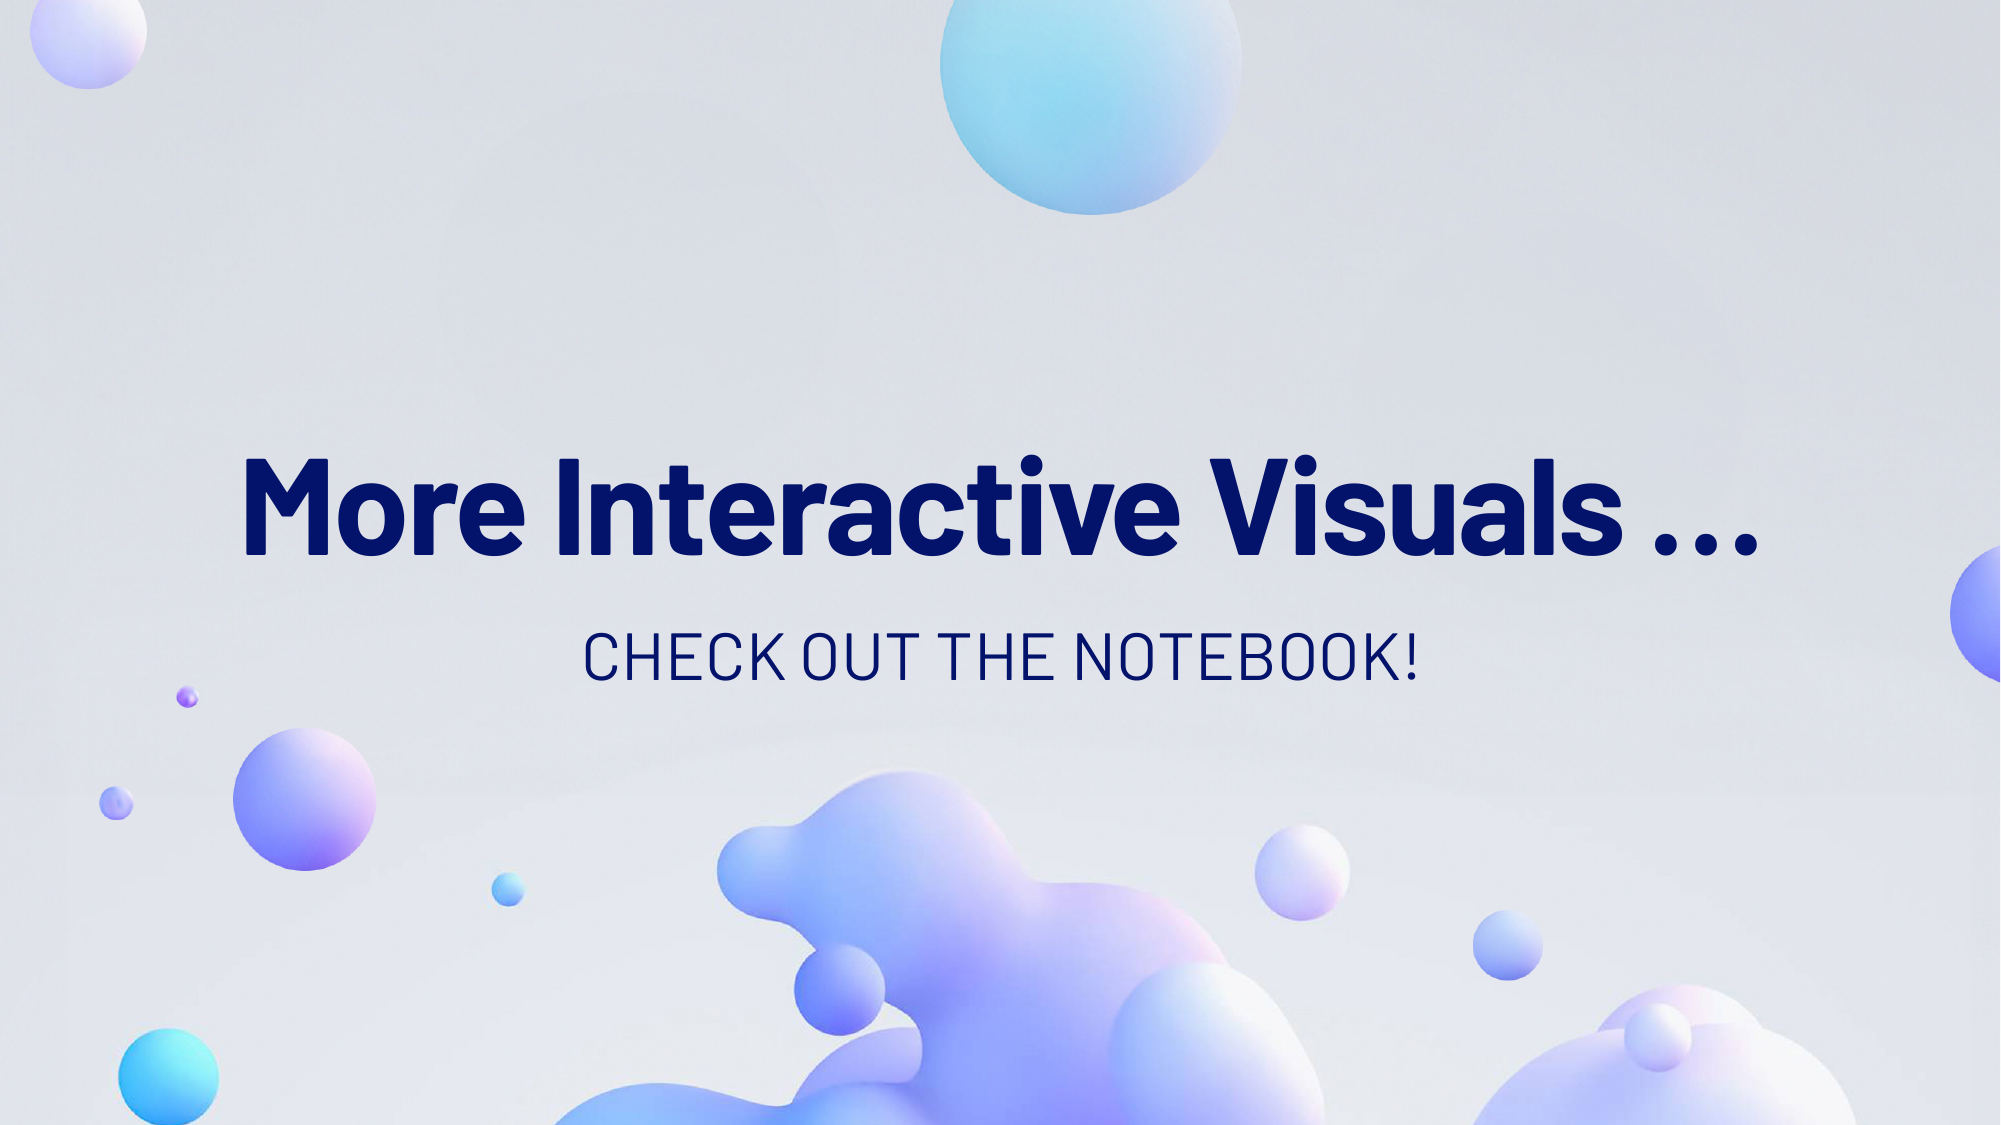

# More Interactive Visuals …
Check out the Notebook!